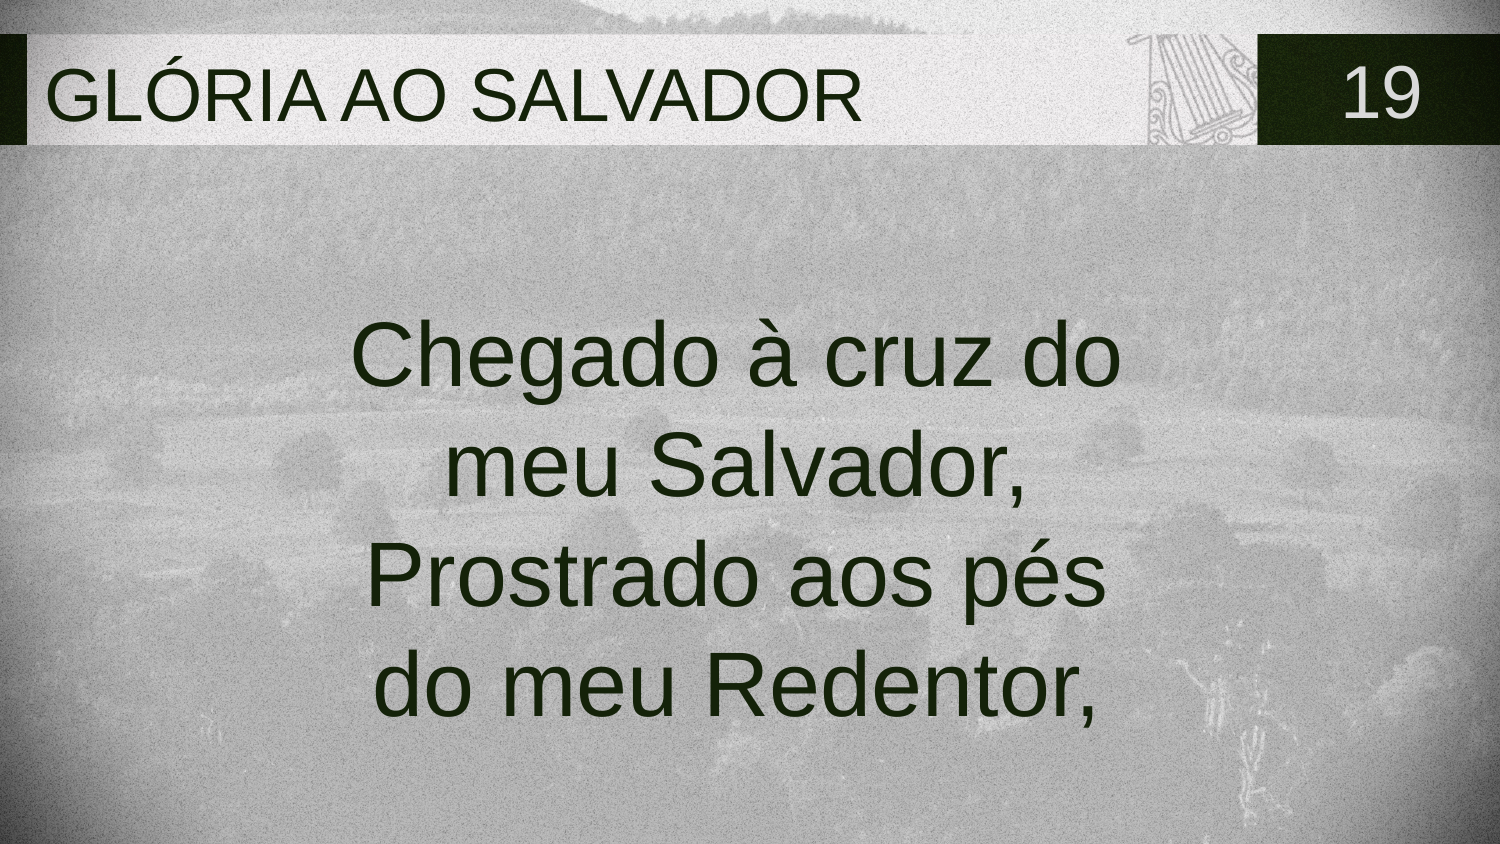

# GLÓRIA AO SALVADOR
19
Chegado à cruz do
meu Salvador,
Prostrado aos pés
do meu Redentor,